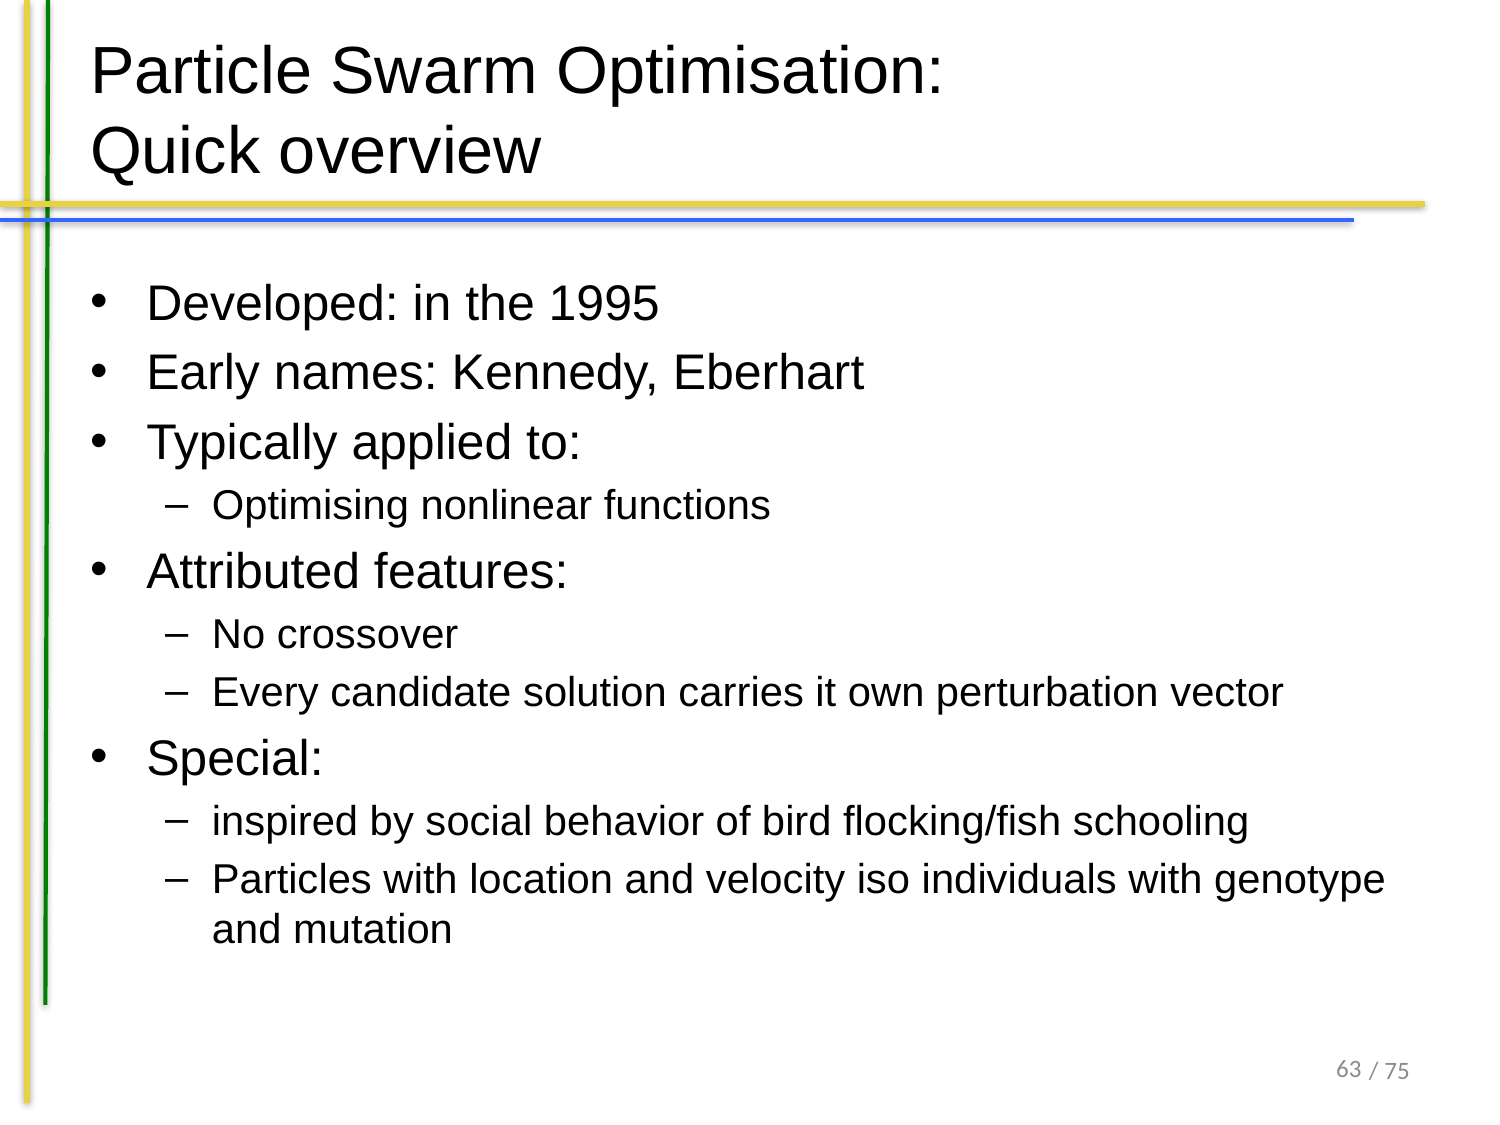

# Particle Swarm Optimisation: Quick overview
Developed: in the 1995
Early names: Kennedy, Eberhart
Typically applied to:
Optimising nonlinear functions
Attributed features:
No crossover
Every candidate solution carries it own perturbation vector
Special:
inspired by social behavior of bird flocking/fish schooling
Particles with location and velocity iso individuals with genotype and mutation
63